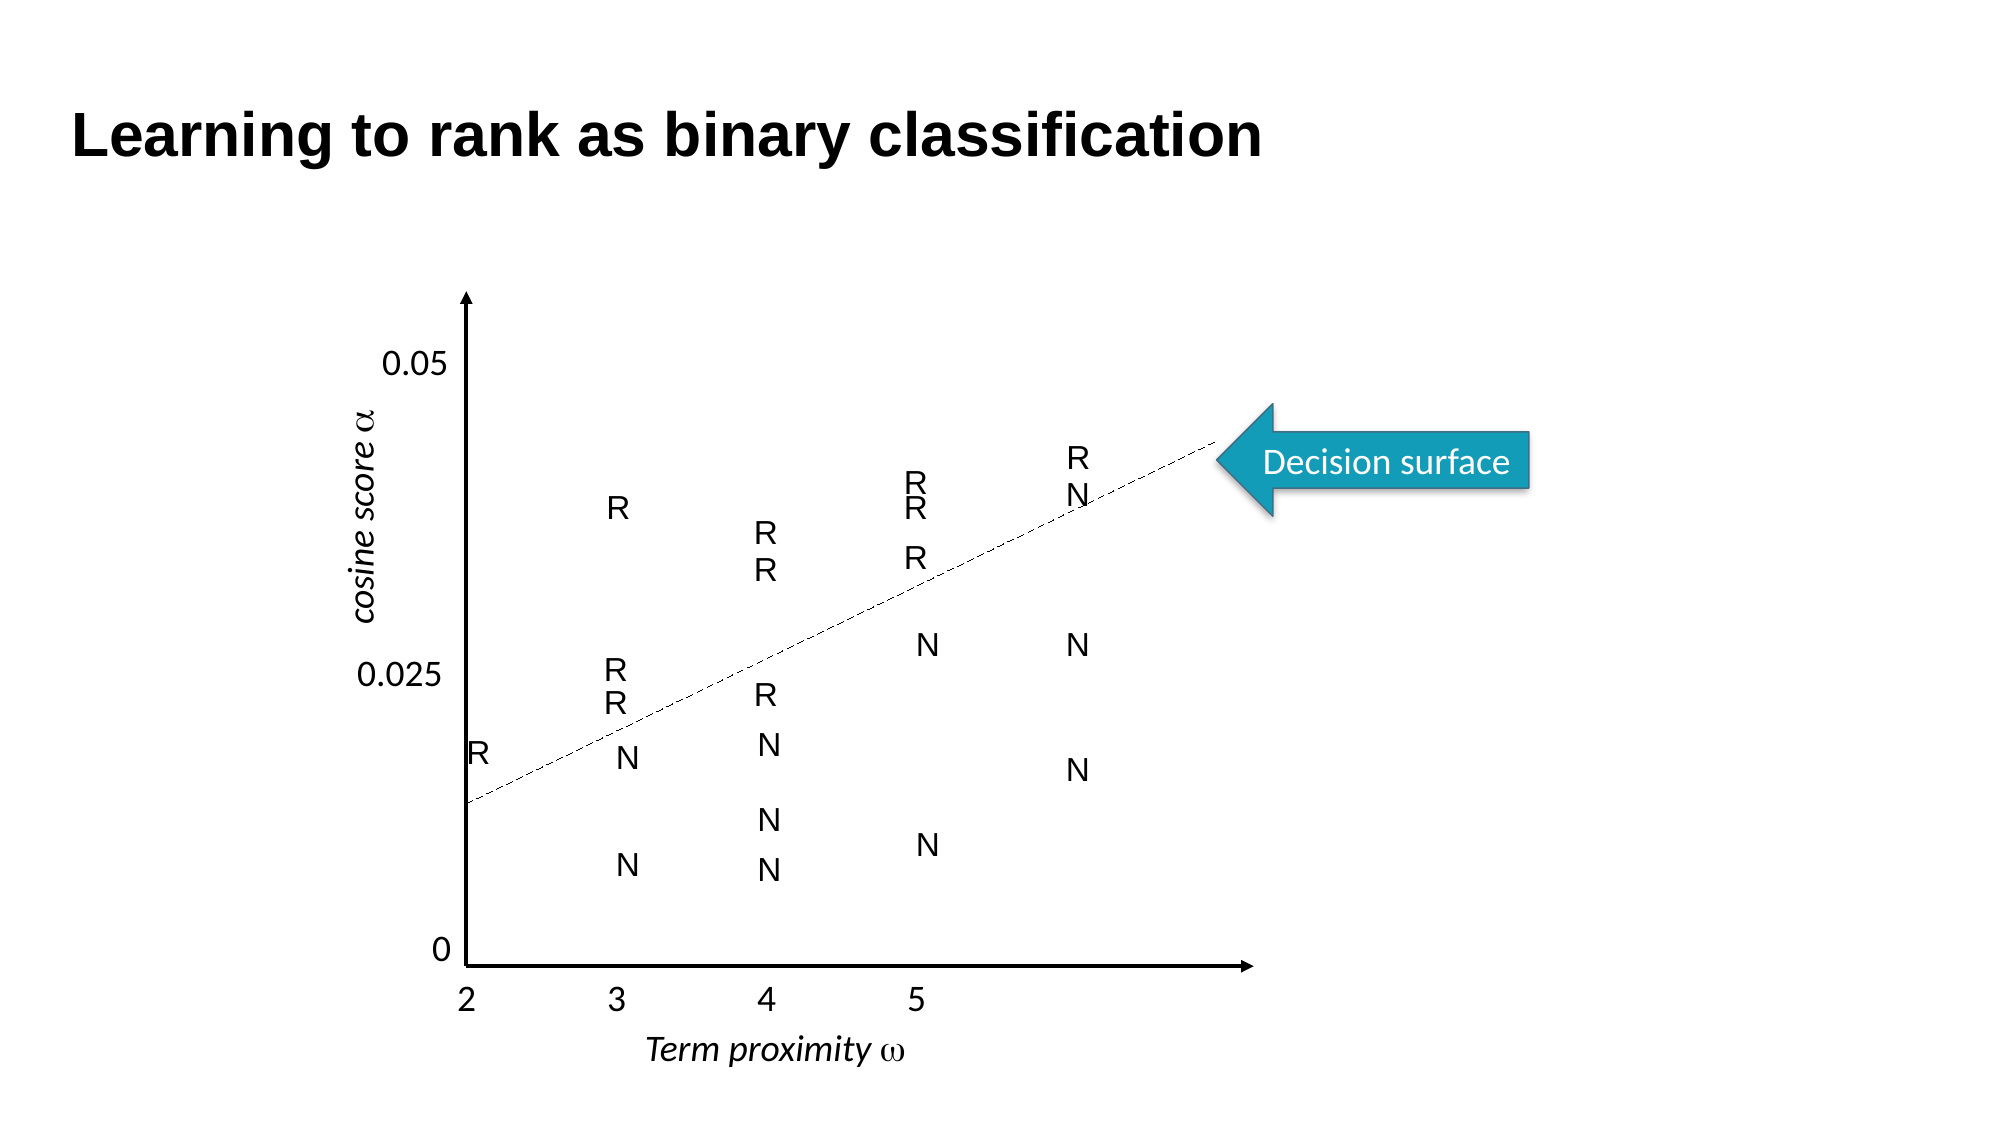

Learning to rank as binary classification

0.05

Decision surface
R

R
N
R
R
cosine score α
R
R
R
N
N
0.025
R
R
R
N
R
N
N
N
N
N
N
0
2

3
4
5
18
Term proximity ω